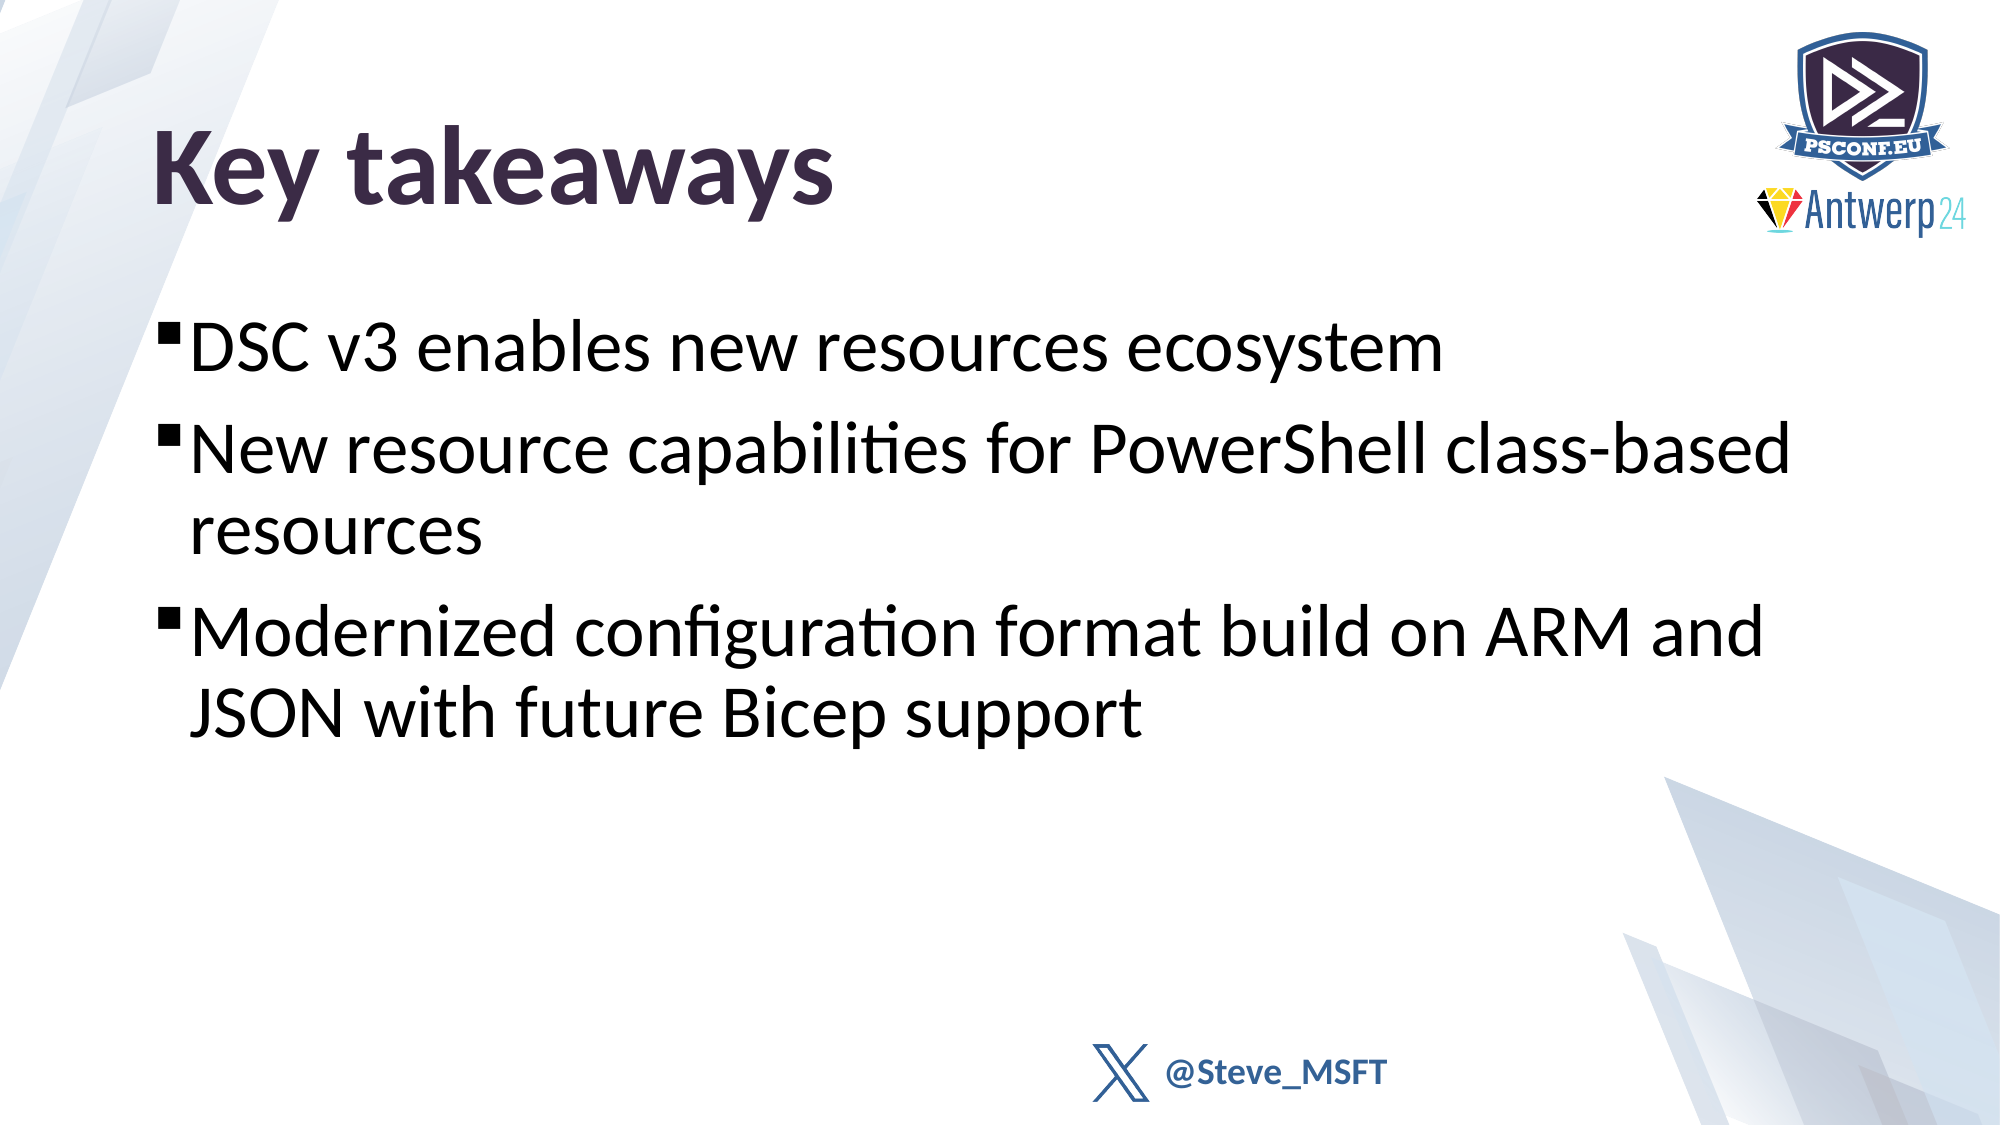

# Key takeaways
DSC v3 enables new resources ecosystem
New resource capabilities for PowerShell class-based resources
Modernized configuration format build on ARM and JSON with future Bicep support